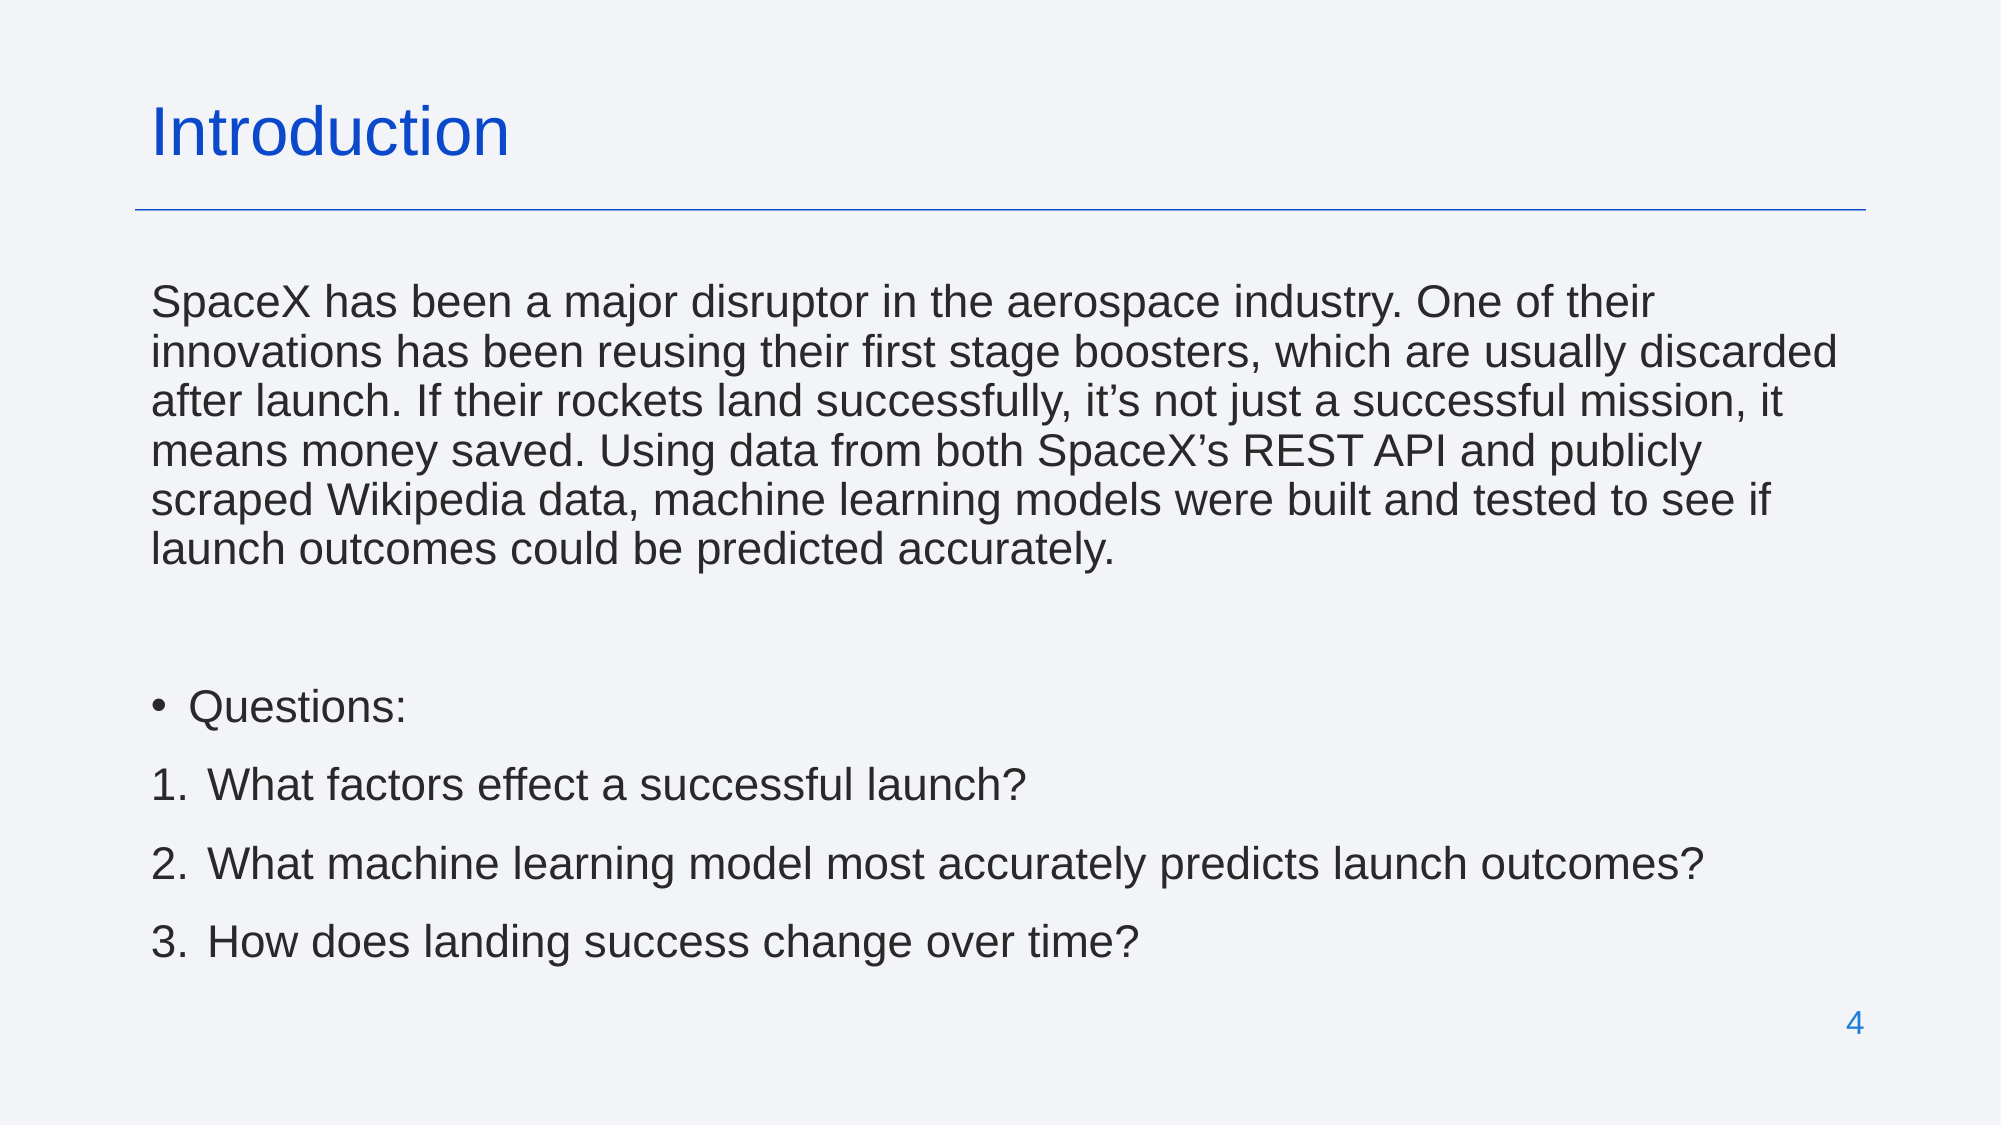

Introduction
SpaceX has been a major disruptor in the aerospace industry. One of their innovations has been reusing their first stage boosters, which are usually discarded after launch. If their rockets land successfully, it’s not just a successful mission, it means money saved. Using data from both SpaceX’s REST API and publicly scraped Wikipedia data, machine learning models were built and tested to see if launch outcomes could be predicted accurately.

Questions:
What factors effect a successful launch?
What machine learning model most accurately predicts launch outcomes?
How does landing success change over time?

4